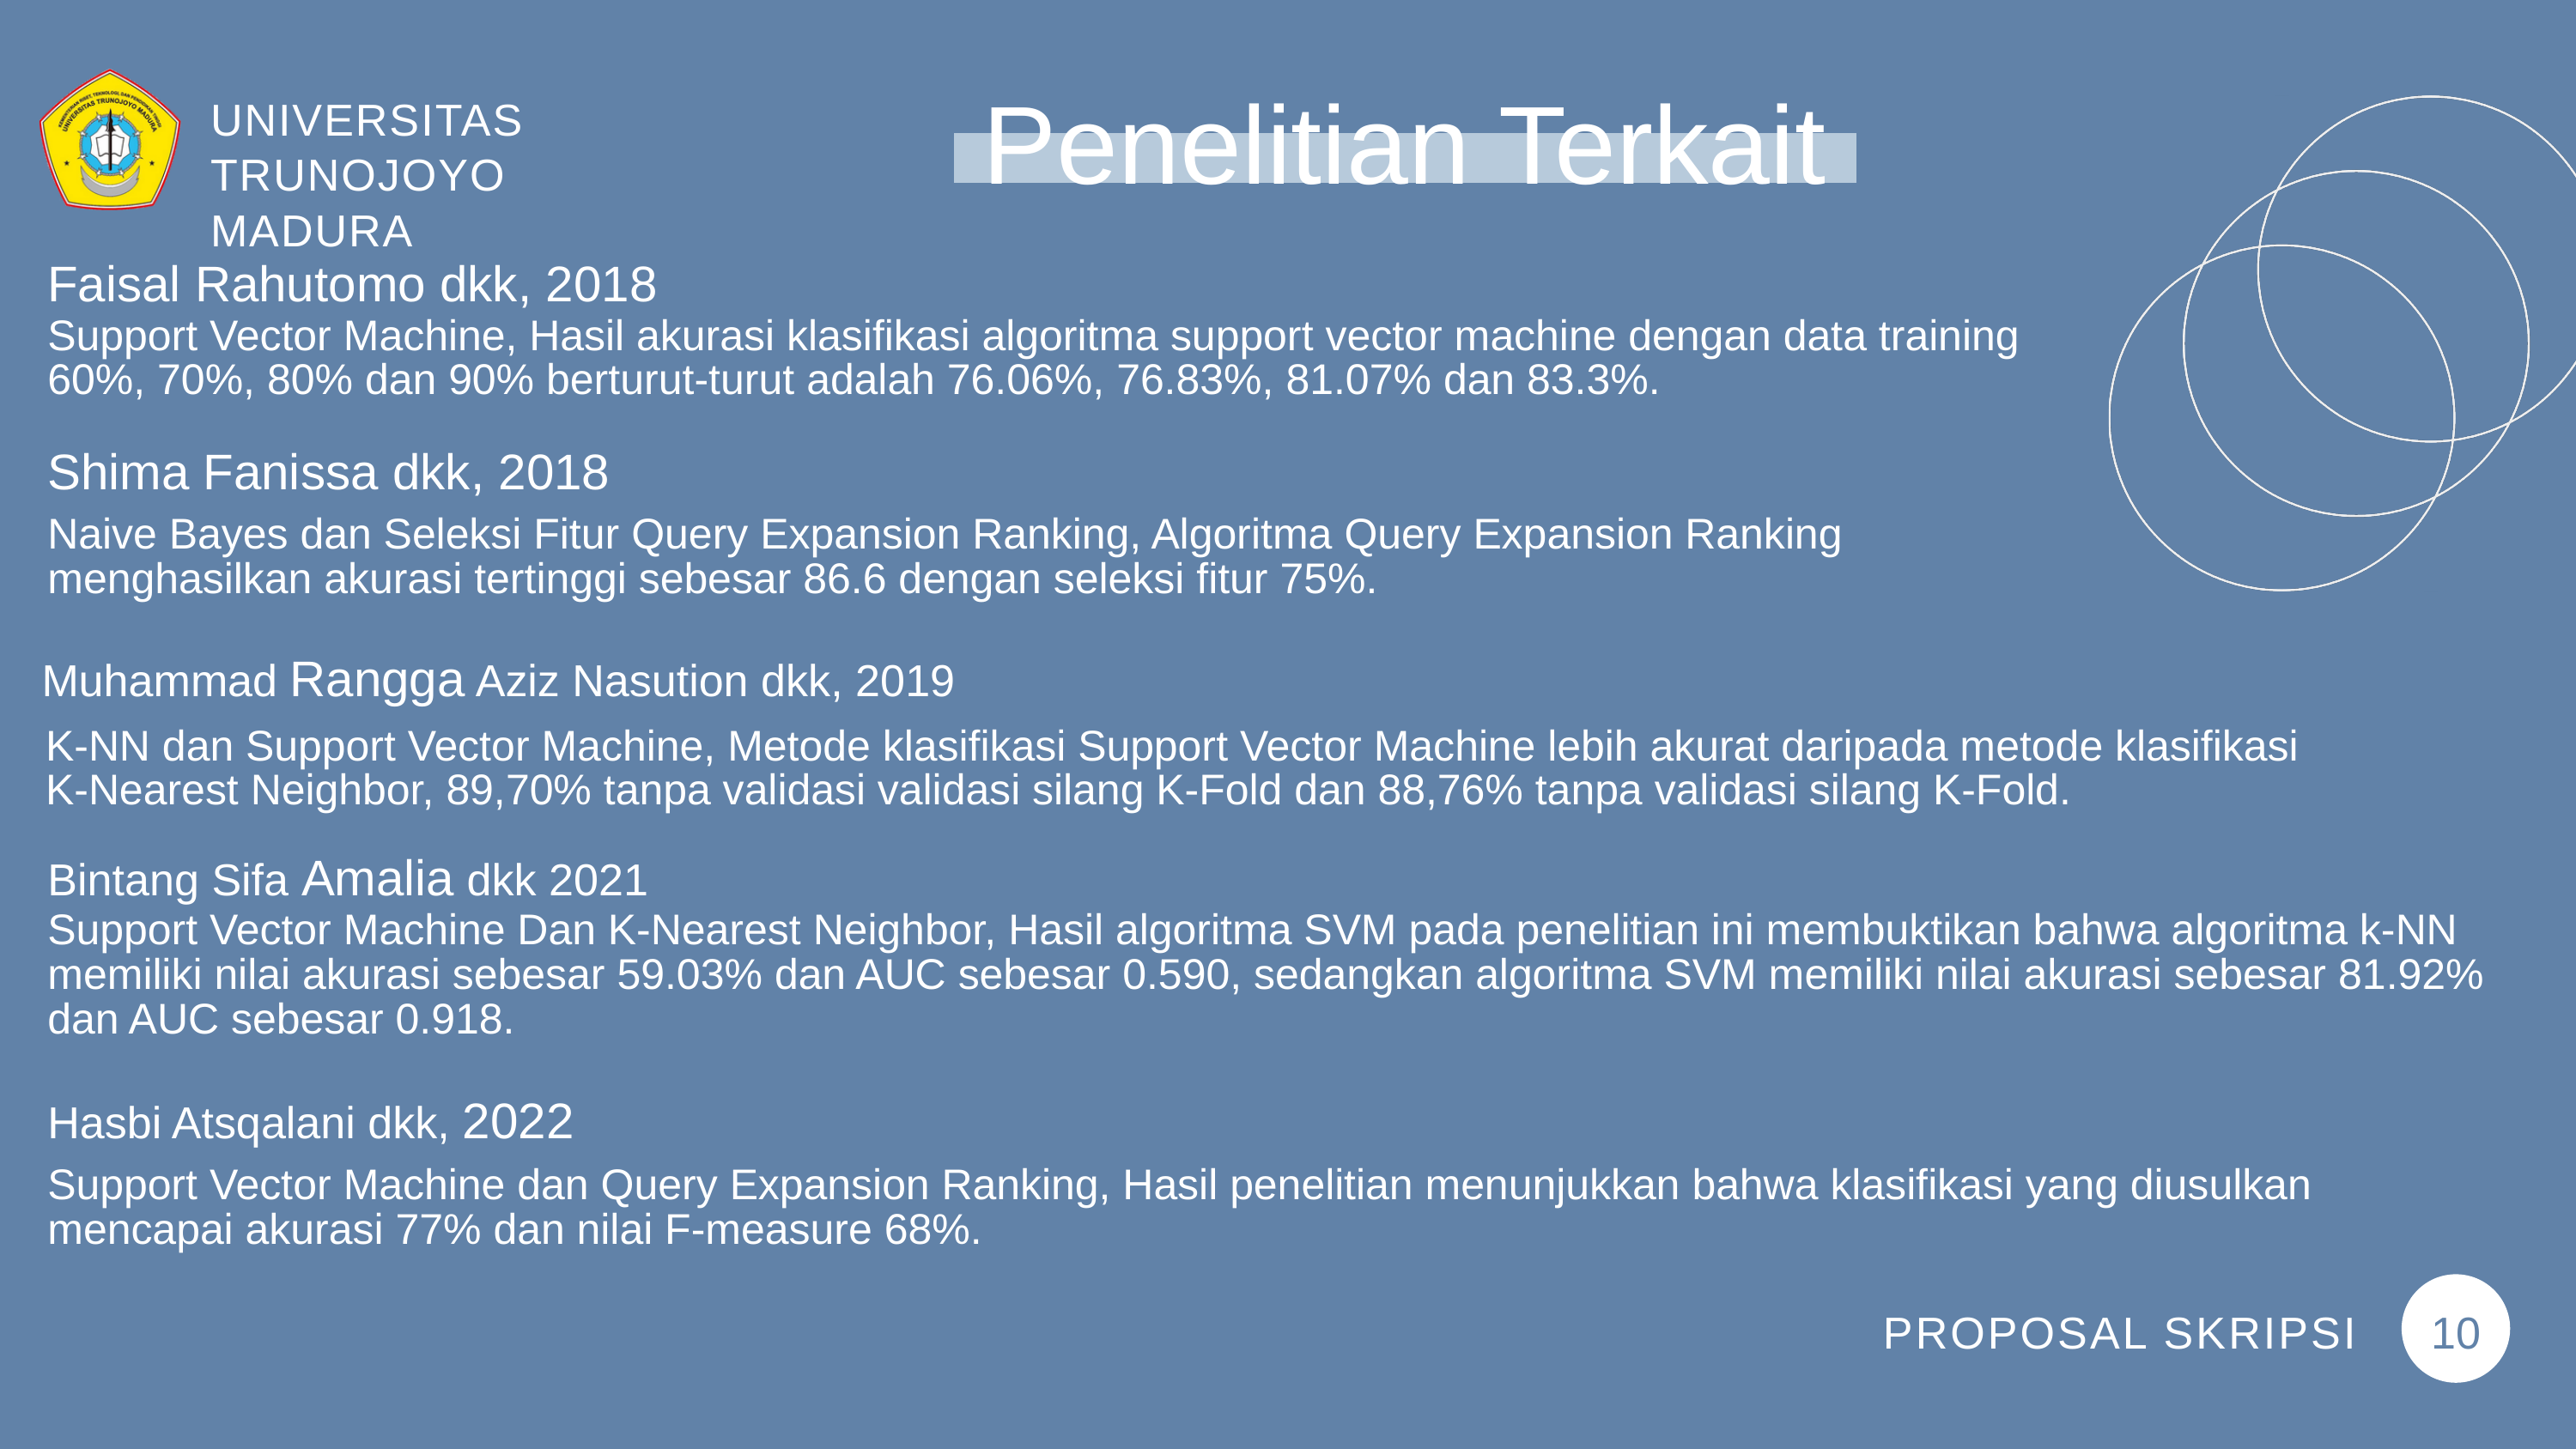

Penelitian Terkait

UNIVERSITAS
TRUNOJOYO MADURA

Faisal Rahutomo dkk, 2018
Support Vector Machine, Hasil akurasi klasifikasi algoritma support vector machine dengan data training 60%, 70%, 80% dan 90% berturut-turut adalah 76.06%, 76.83%, 81.07% dan 83.3%.
Shima Fanissa dkk, 2018
Naive Bayes dan Seleksi Fitur Query Expansion Ranking, Algoritma Query Expansion Ranking menghasilkan akurasi tertinggi sebesar 86.6 dengan seleksi fitur 75%.
Muhammad Rangga Aziz Nasution dkk, 2019
K-NN dan Support Vector Machine, Metode klasifikasi Support Vector Machine lebih akurat daripada metode klasifikasi K-Nearest Neighbor, 89,70% tanpa validasi validasi silang K-Fold dan 88,76% tanpa validasi silang K-Fold.
Bintang Sifa Amalia dkk 2021
Support Vector Machine Dan K-Nearest Neighbor, Hasil algoritma SVM pada penelitian ini membuktikan bahwa algoritma k-NN memiliki nilai akurasi sebesar 59.03% dan AUC sebesar 0.590, sedangkan algoritma SVM memiliki nilai akurasi sebesar 81.92% dan AUC sebesar 0.918.
Hasbi Atsqalani dkk, 2022
Support Vector Machine dan Query Expansion Ranking, Hasil penelitian menunjukkan bahwa klasifikasi yang diusulkan mencapai akurasi 77% dan nilai F-measure 68%.

PROPOSAL SKRIPSI
10